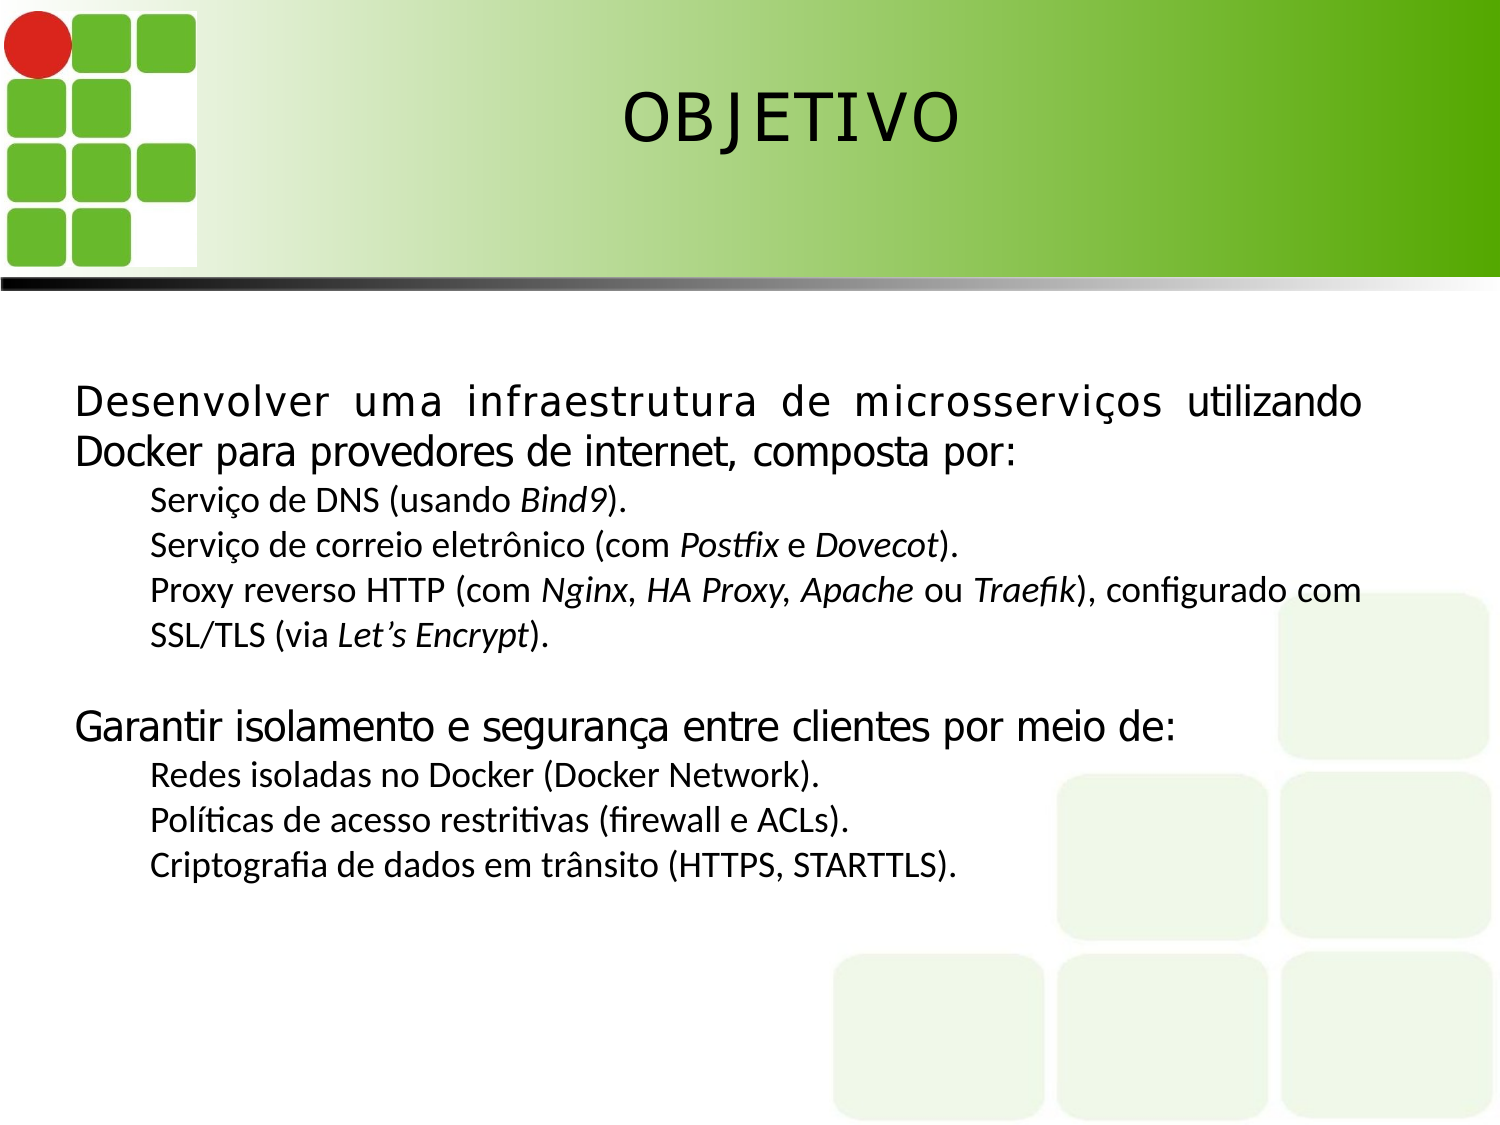

# OBJETIVO
Desenvolver uma infraestrutura de microsserviços utilizando Docker para provedores de internet, composta por:
Serviço de DNS (usando Bind9).
Serviço de correio eletrônico (com Postfix e Dovecot).
Proxy reverso HTTP (com Nginx, HA Proxy, Apache ou Traefik), configurado com SSL/TLS (via Let’s Encrypt).

Garantir isolamento e segurança entre clientes por meio de:
Redes isoladas no Docker (Docker Network).
Políticas de acesso restritivas (firewall e ACLs).
Criptografia de dados em trânsito (HTTPS, STARTTLS).